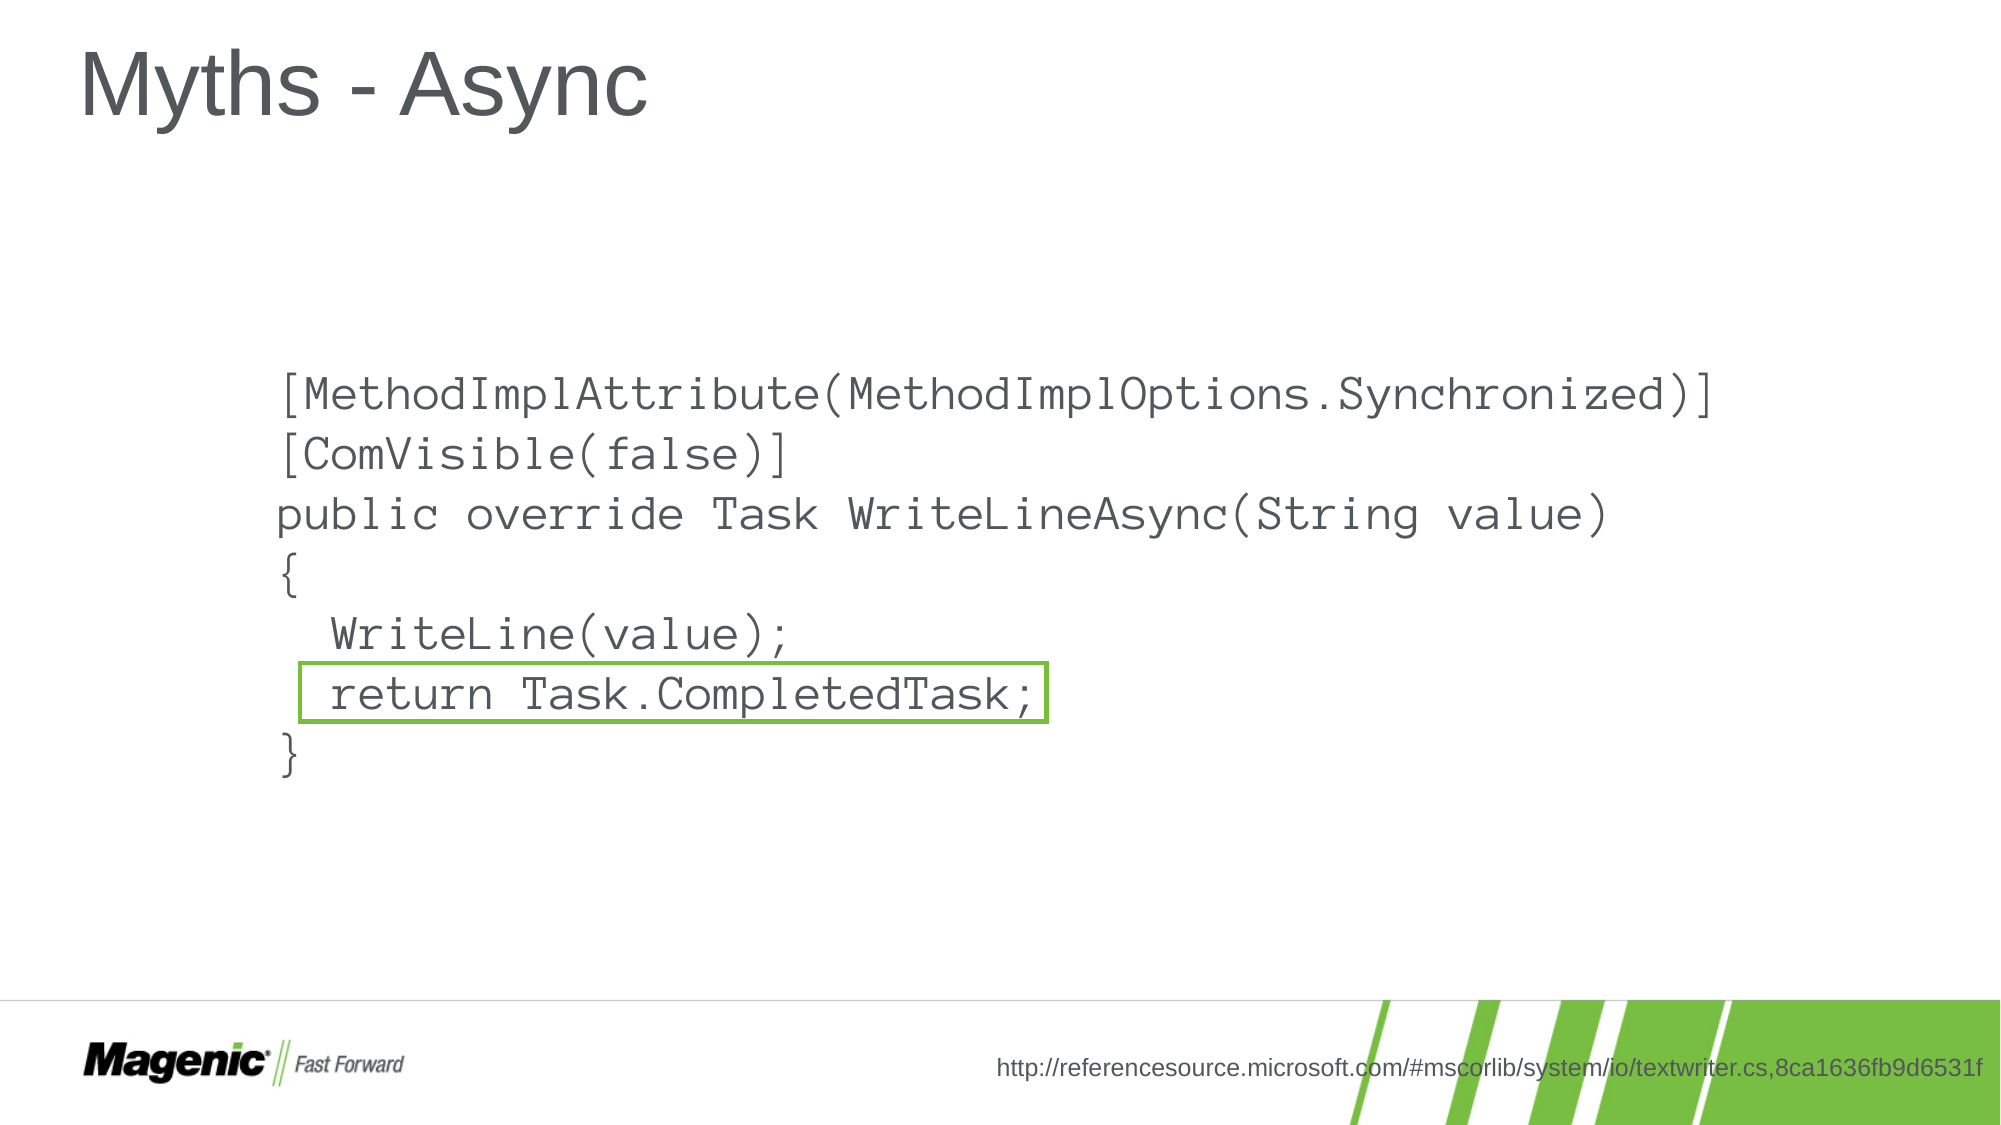

# Myths - Async
[MethodImplAttribute(MethodImplOptions.Synchronized)]
[ComVisible(false)]
public override Task WriteLineAsync(String value)
{
  WriteLine(value);
  return Task.CompletedTask;
}

http://referencesource.microsoft.com/#mscorlib/system/io/textwriter.cs,8ca1636fb9d6531f